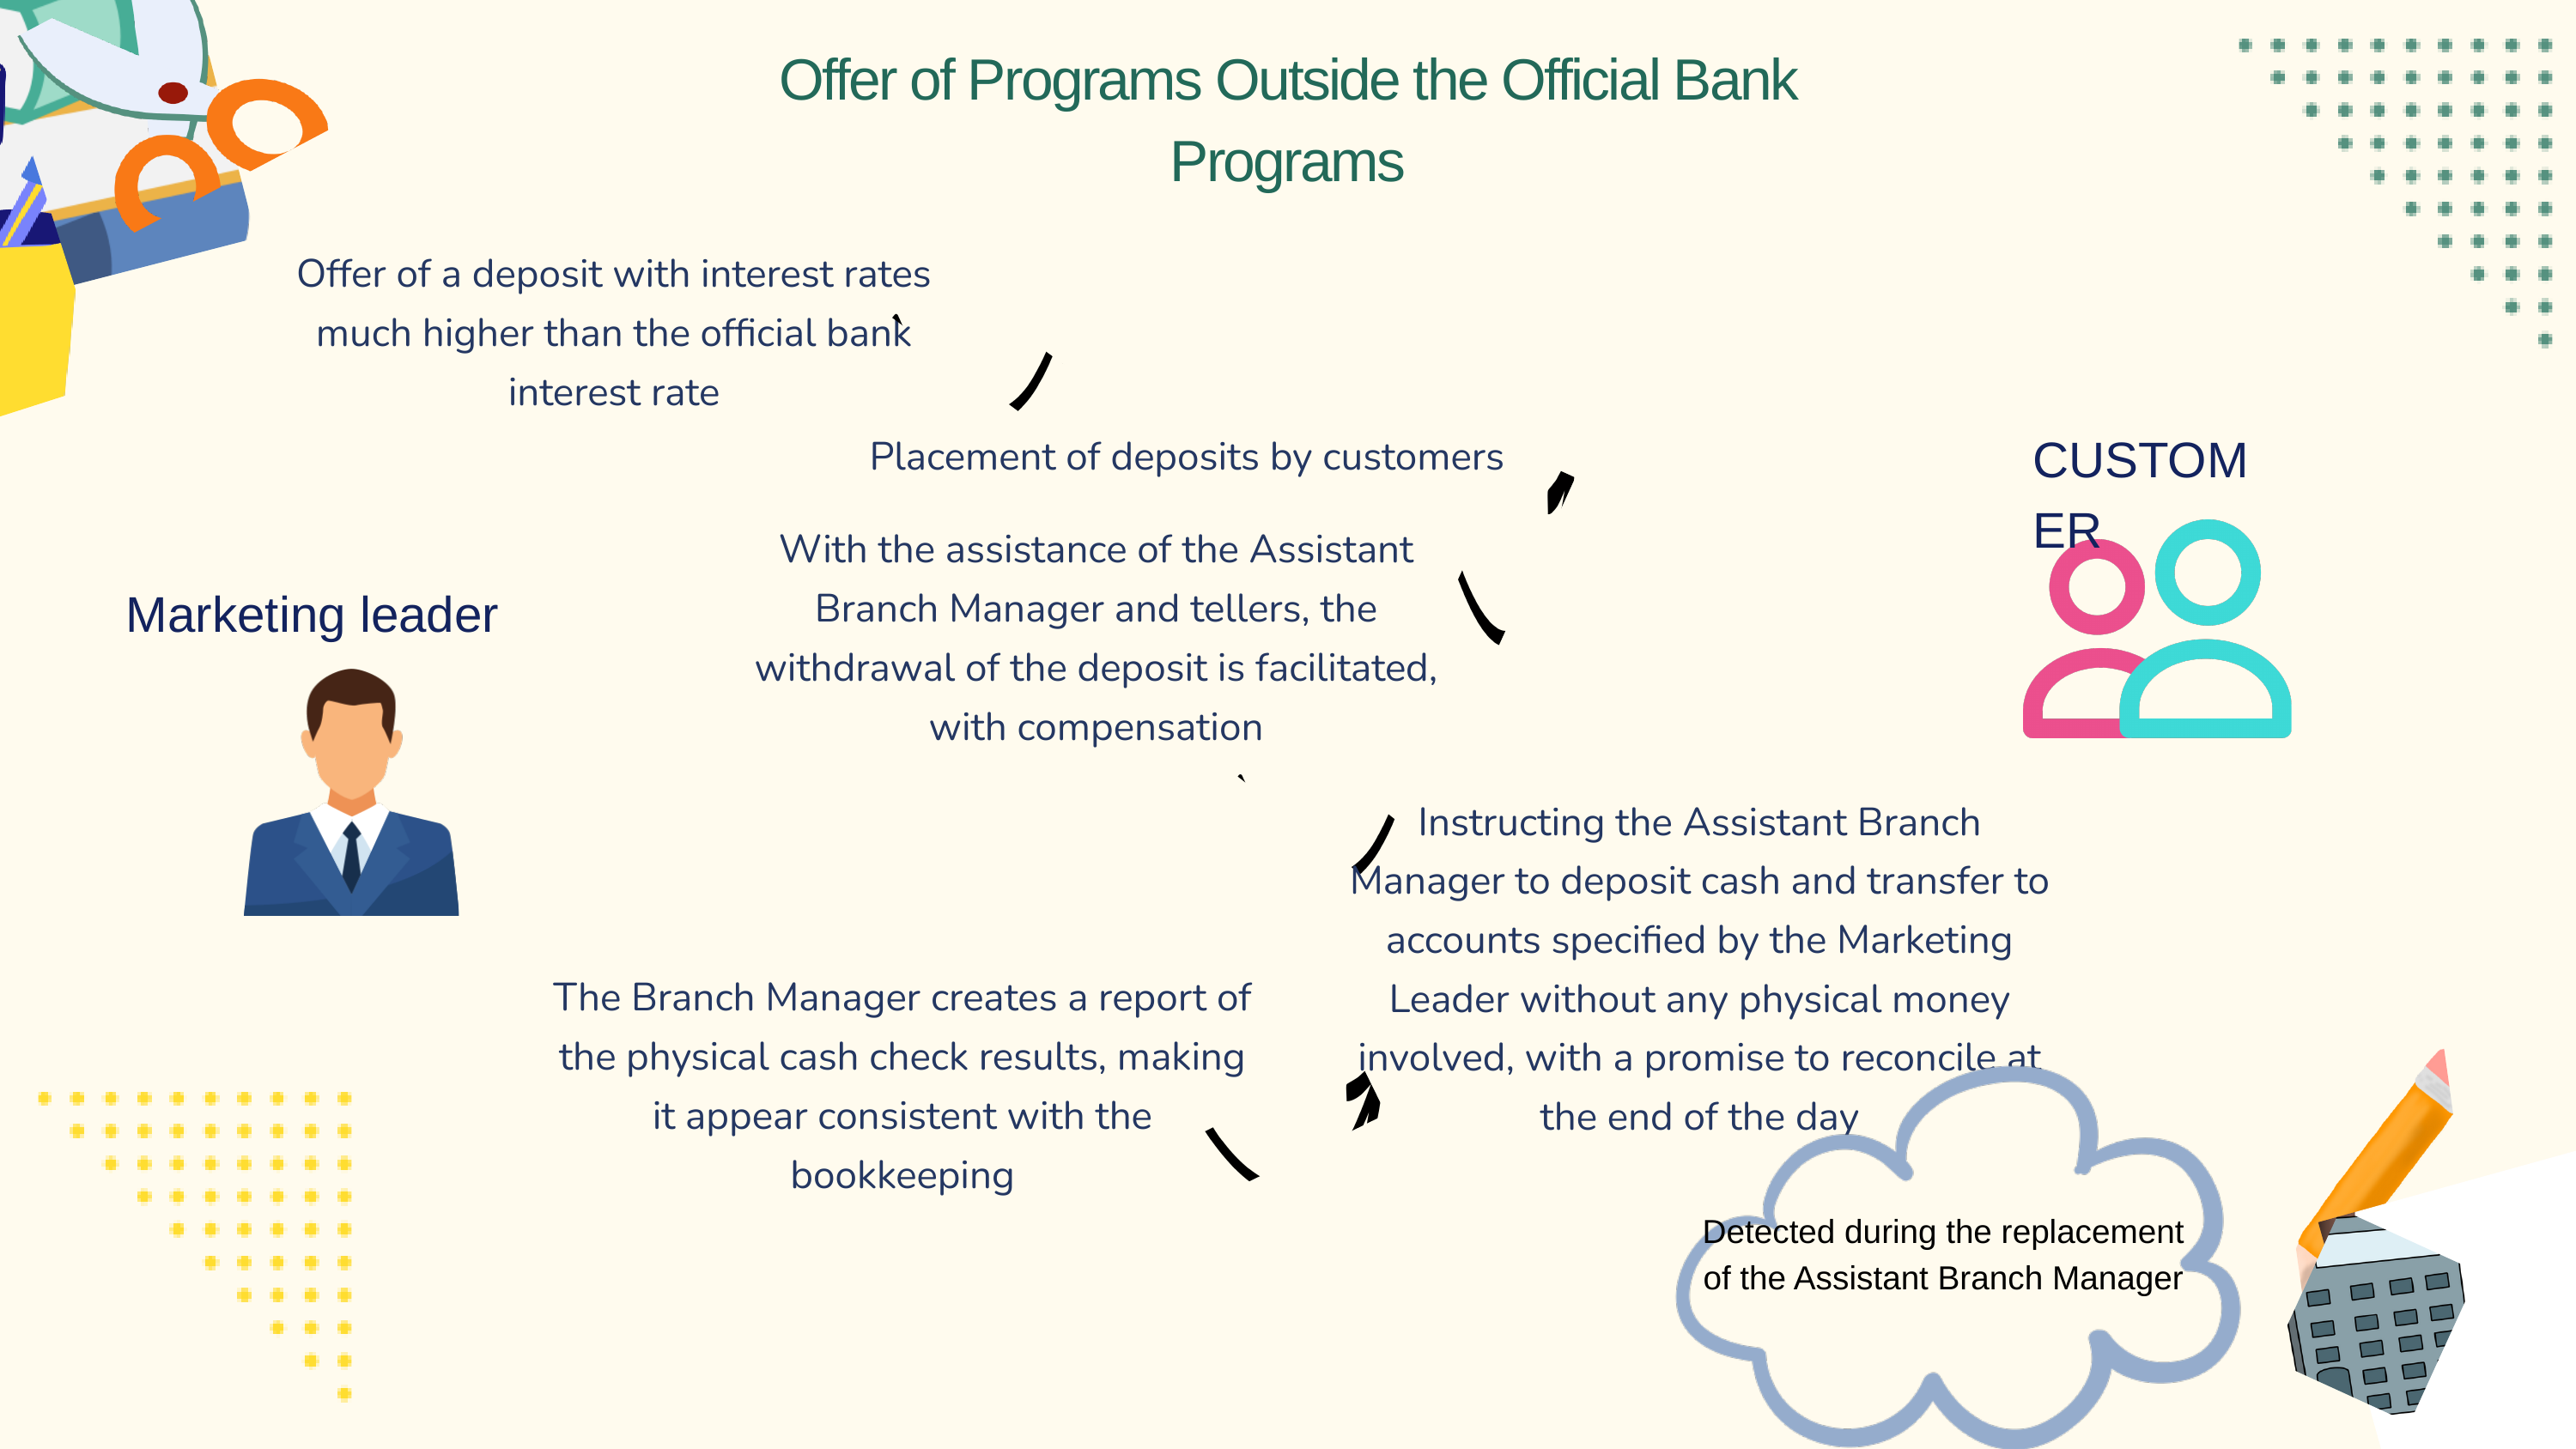

Offer of Programs Outside the Official Bank Programs

Offer of a deposit with interest rates much higher than the official bank interest rate

CUSTOMER
Placement of deposits by customers
With the assistance of the Assistant Branch Manager and tellers, the withdrawal of the deposit is facilitated, with compensation

Marketing leader

Instructing the Assistant Branch Manager to deposit cash and transfer to accounts specified by the Marketing Leader without any physical money involved, with a promise to reconcile at the end of the day
The Branch Manager creates a report of the physical cash check results, making it appear consistent with the bookkeeping

Detected during the replacement of the Assistant Branch Manager